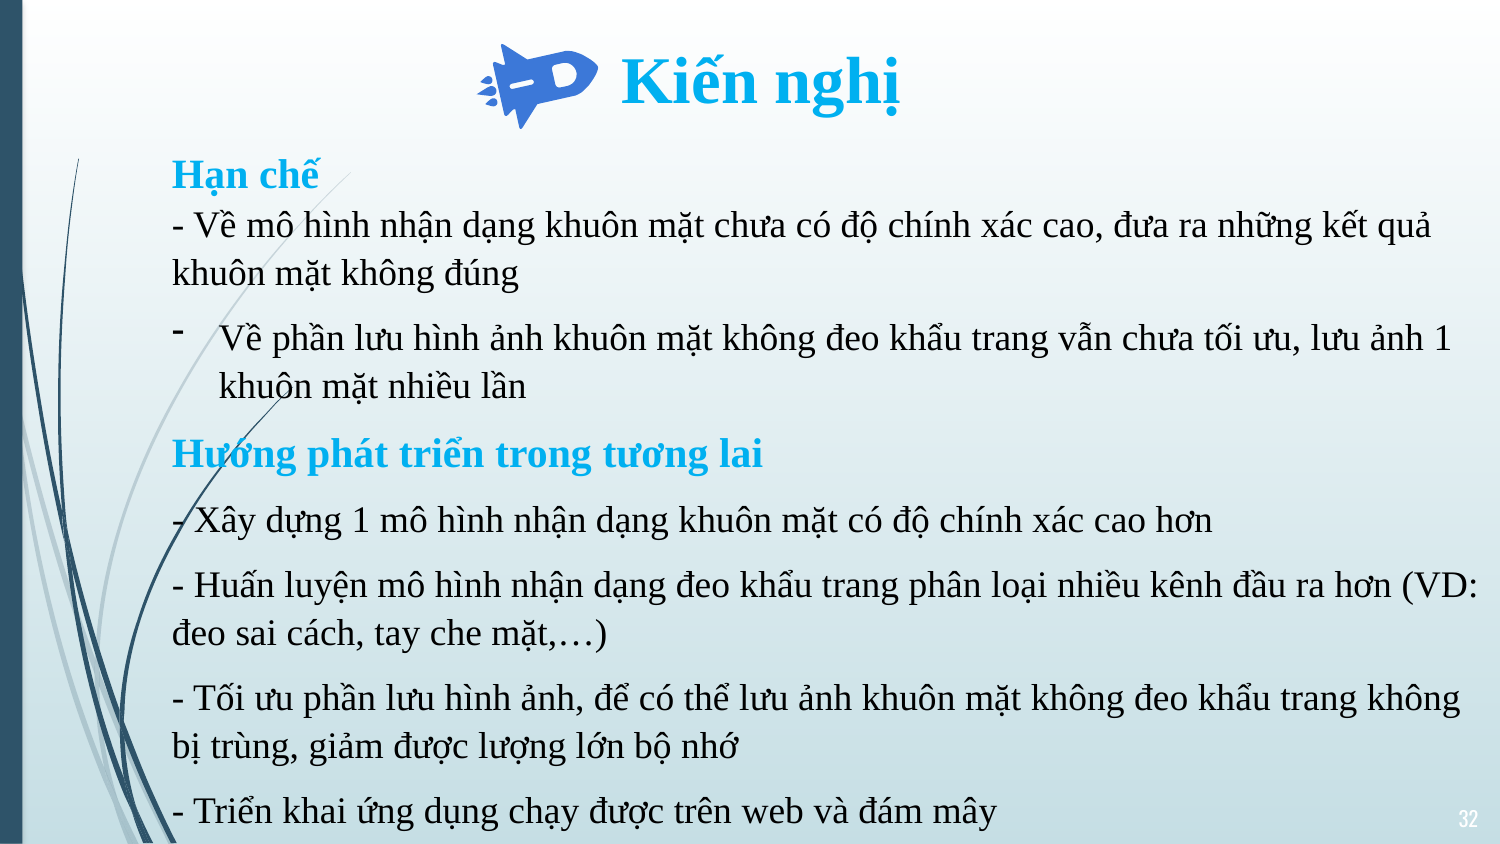

Kiến nghị

Hạn chế
- Về mô hình nhận dạng khuôn mặt chưa có độ chính xác cao, đưa ra những kết quả khuôn mặt không đúng
Về phần lưu hình ảnh khuôn mặt không đeo khẩu trang vẫn chưa tối ưu, lưu ảnh 1 khuôn mặt nhiều lần
Hướng phát triển trong tương lai
- Xây dựng 1 mô hình nhận dạng khuôn mặt có độ chính xác cao hơn
- Huấn luyện mô hình nhận dạng đeo khẩu trang phân loại nhiều kênh đầu ra hơn (VD: đeo sai cách, tay che mặt,…)
- Tối ưu phần lưu hình ảnh, để có thể lưu ảnh khuôn mặt không đeo khẩu trang không bị trùng, giảm được lượng lớn bộ nhớ
- Triển khai ứng dụng chạy được trên web và đám mây

32